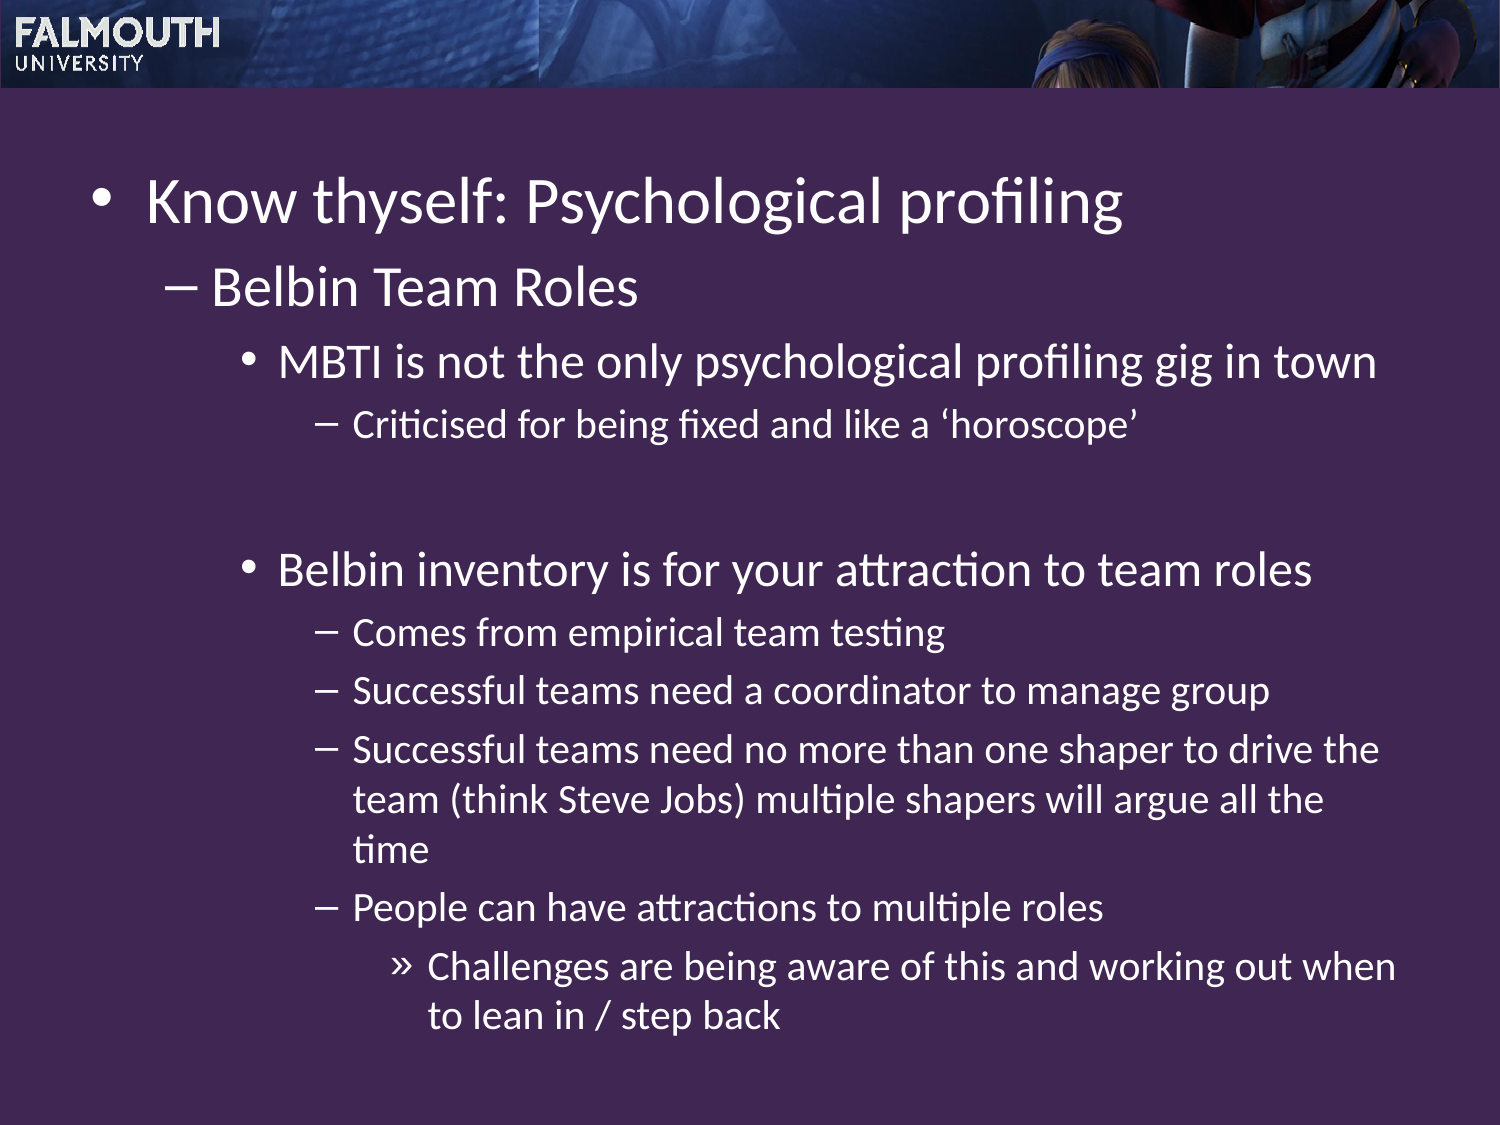

Know thyself: Psychological profiling
Belbin Team Roles
MBTI is not the only psychological profiling gig in town
Criticised for being fixed and like a ‘horoscope’

Belbin inventory is for your attraction to team roles
Comes from empirical team testing
Successful teams need a coordinator to manage group
Successful teams need no more than one shaper to drive the team (think Steve Jobs) multiple shapers will argue all the time
People can have attractions to multiple roles
Challenges are being aware of this and working out when to lean in / step back